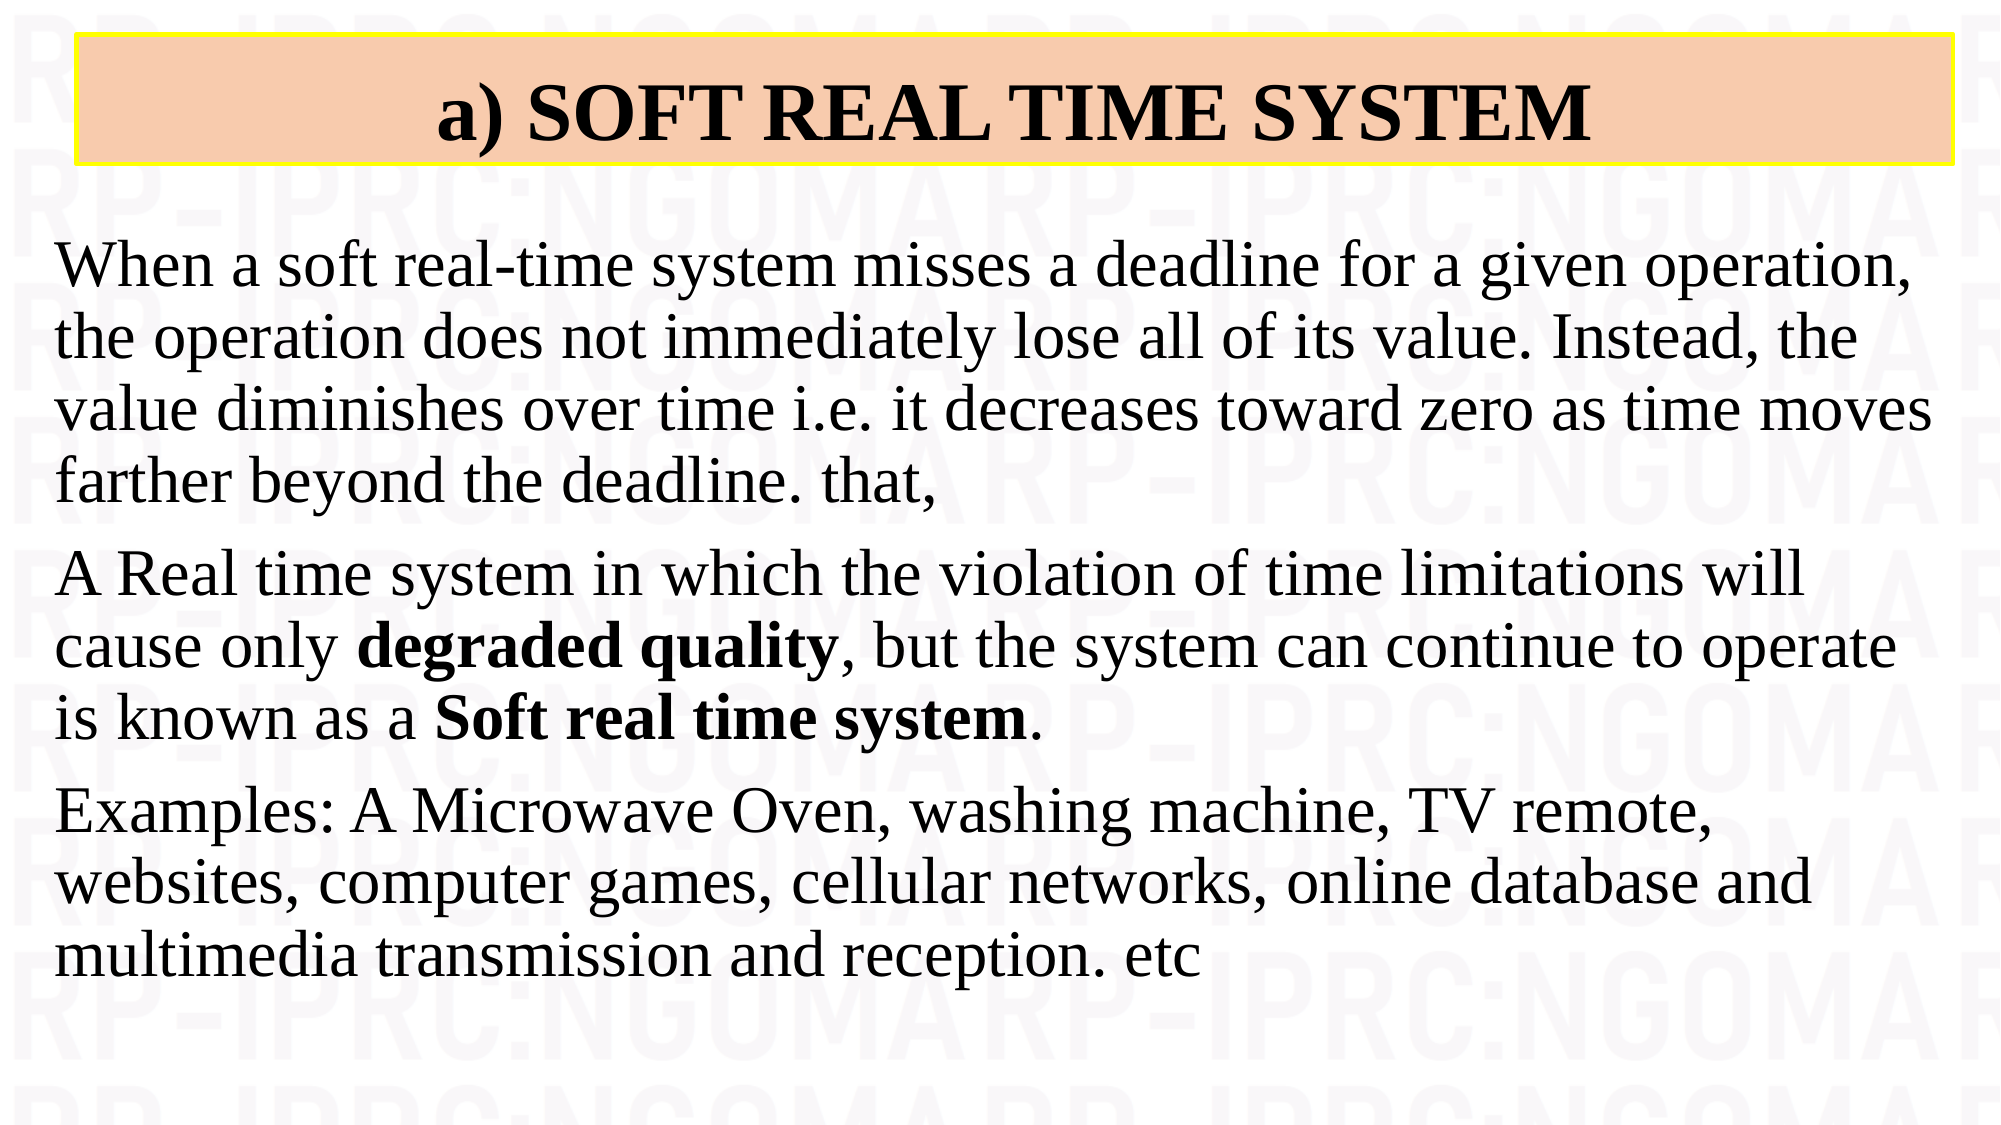

SOFT REAL TIME SYSTEM
When a soft real-time system misses a deadline for a given operation, the operation does not immediately lose all of its value. Instead, the value diminishes over time i.e. it decreases toward zero as time moves farther beyond the deadline. that,
A Real time system in which the violation of time limitations will cause only degraded quality, but the system can continue to operate is known as a Soft real time system.
Examples: A Microwave Oven, washing machine, TV remote, websites, computer games, cellular networks, online database and multimedia transmission and reception. etc